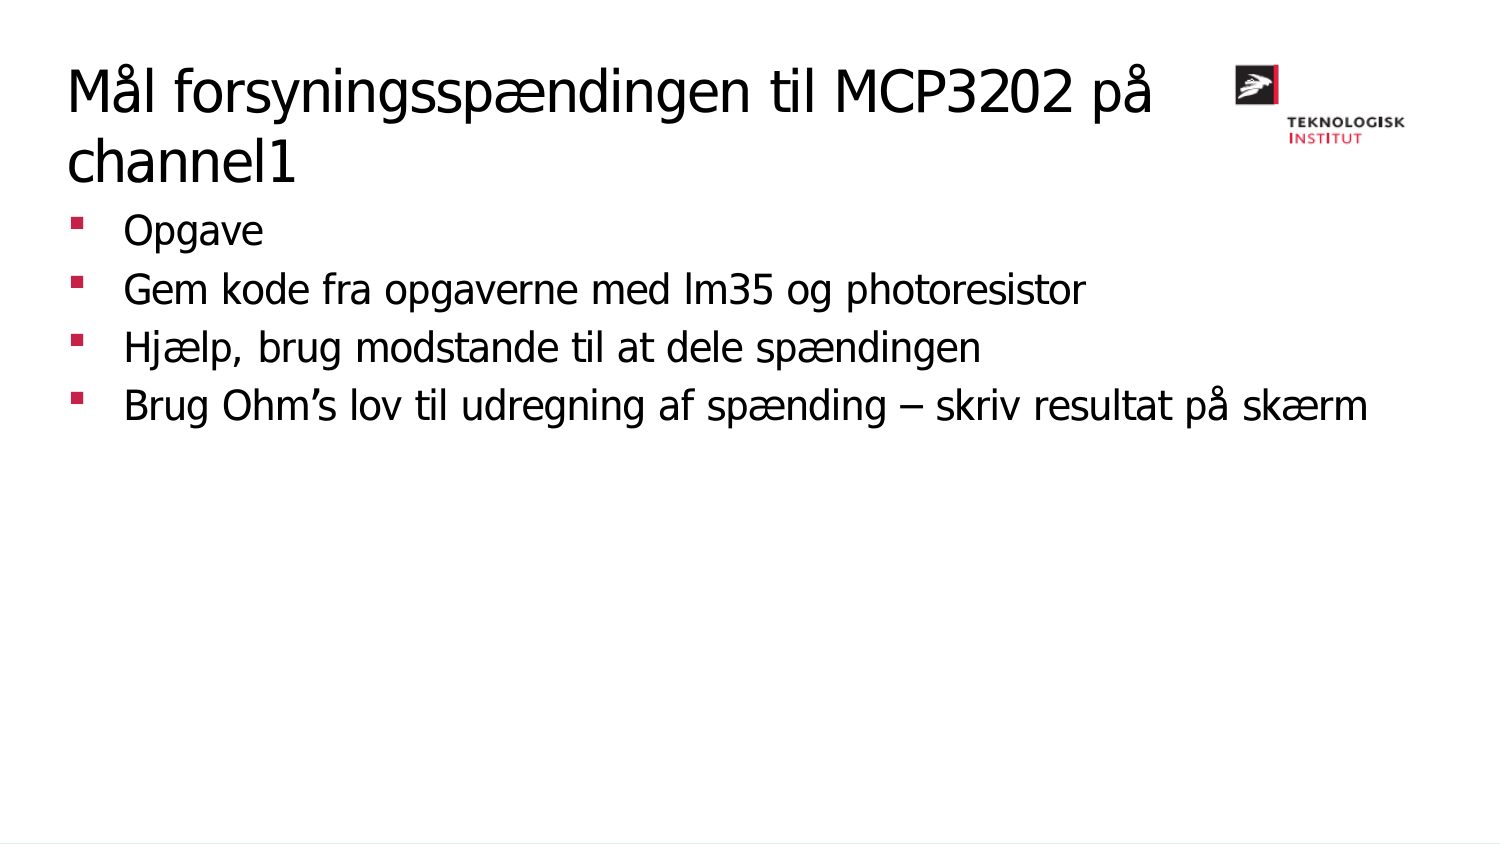

Mål forsyningsspændingen til MCP3202 på channel1
Opgave
Gem kode fra opgaverne med lm35 og photoresistor
Hjælp, brug modstande til at dele spændingen
Brug Ohm’s lov til udregning af spænding – skriv resultat på skærm